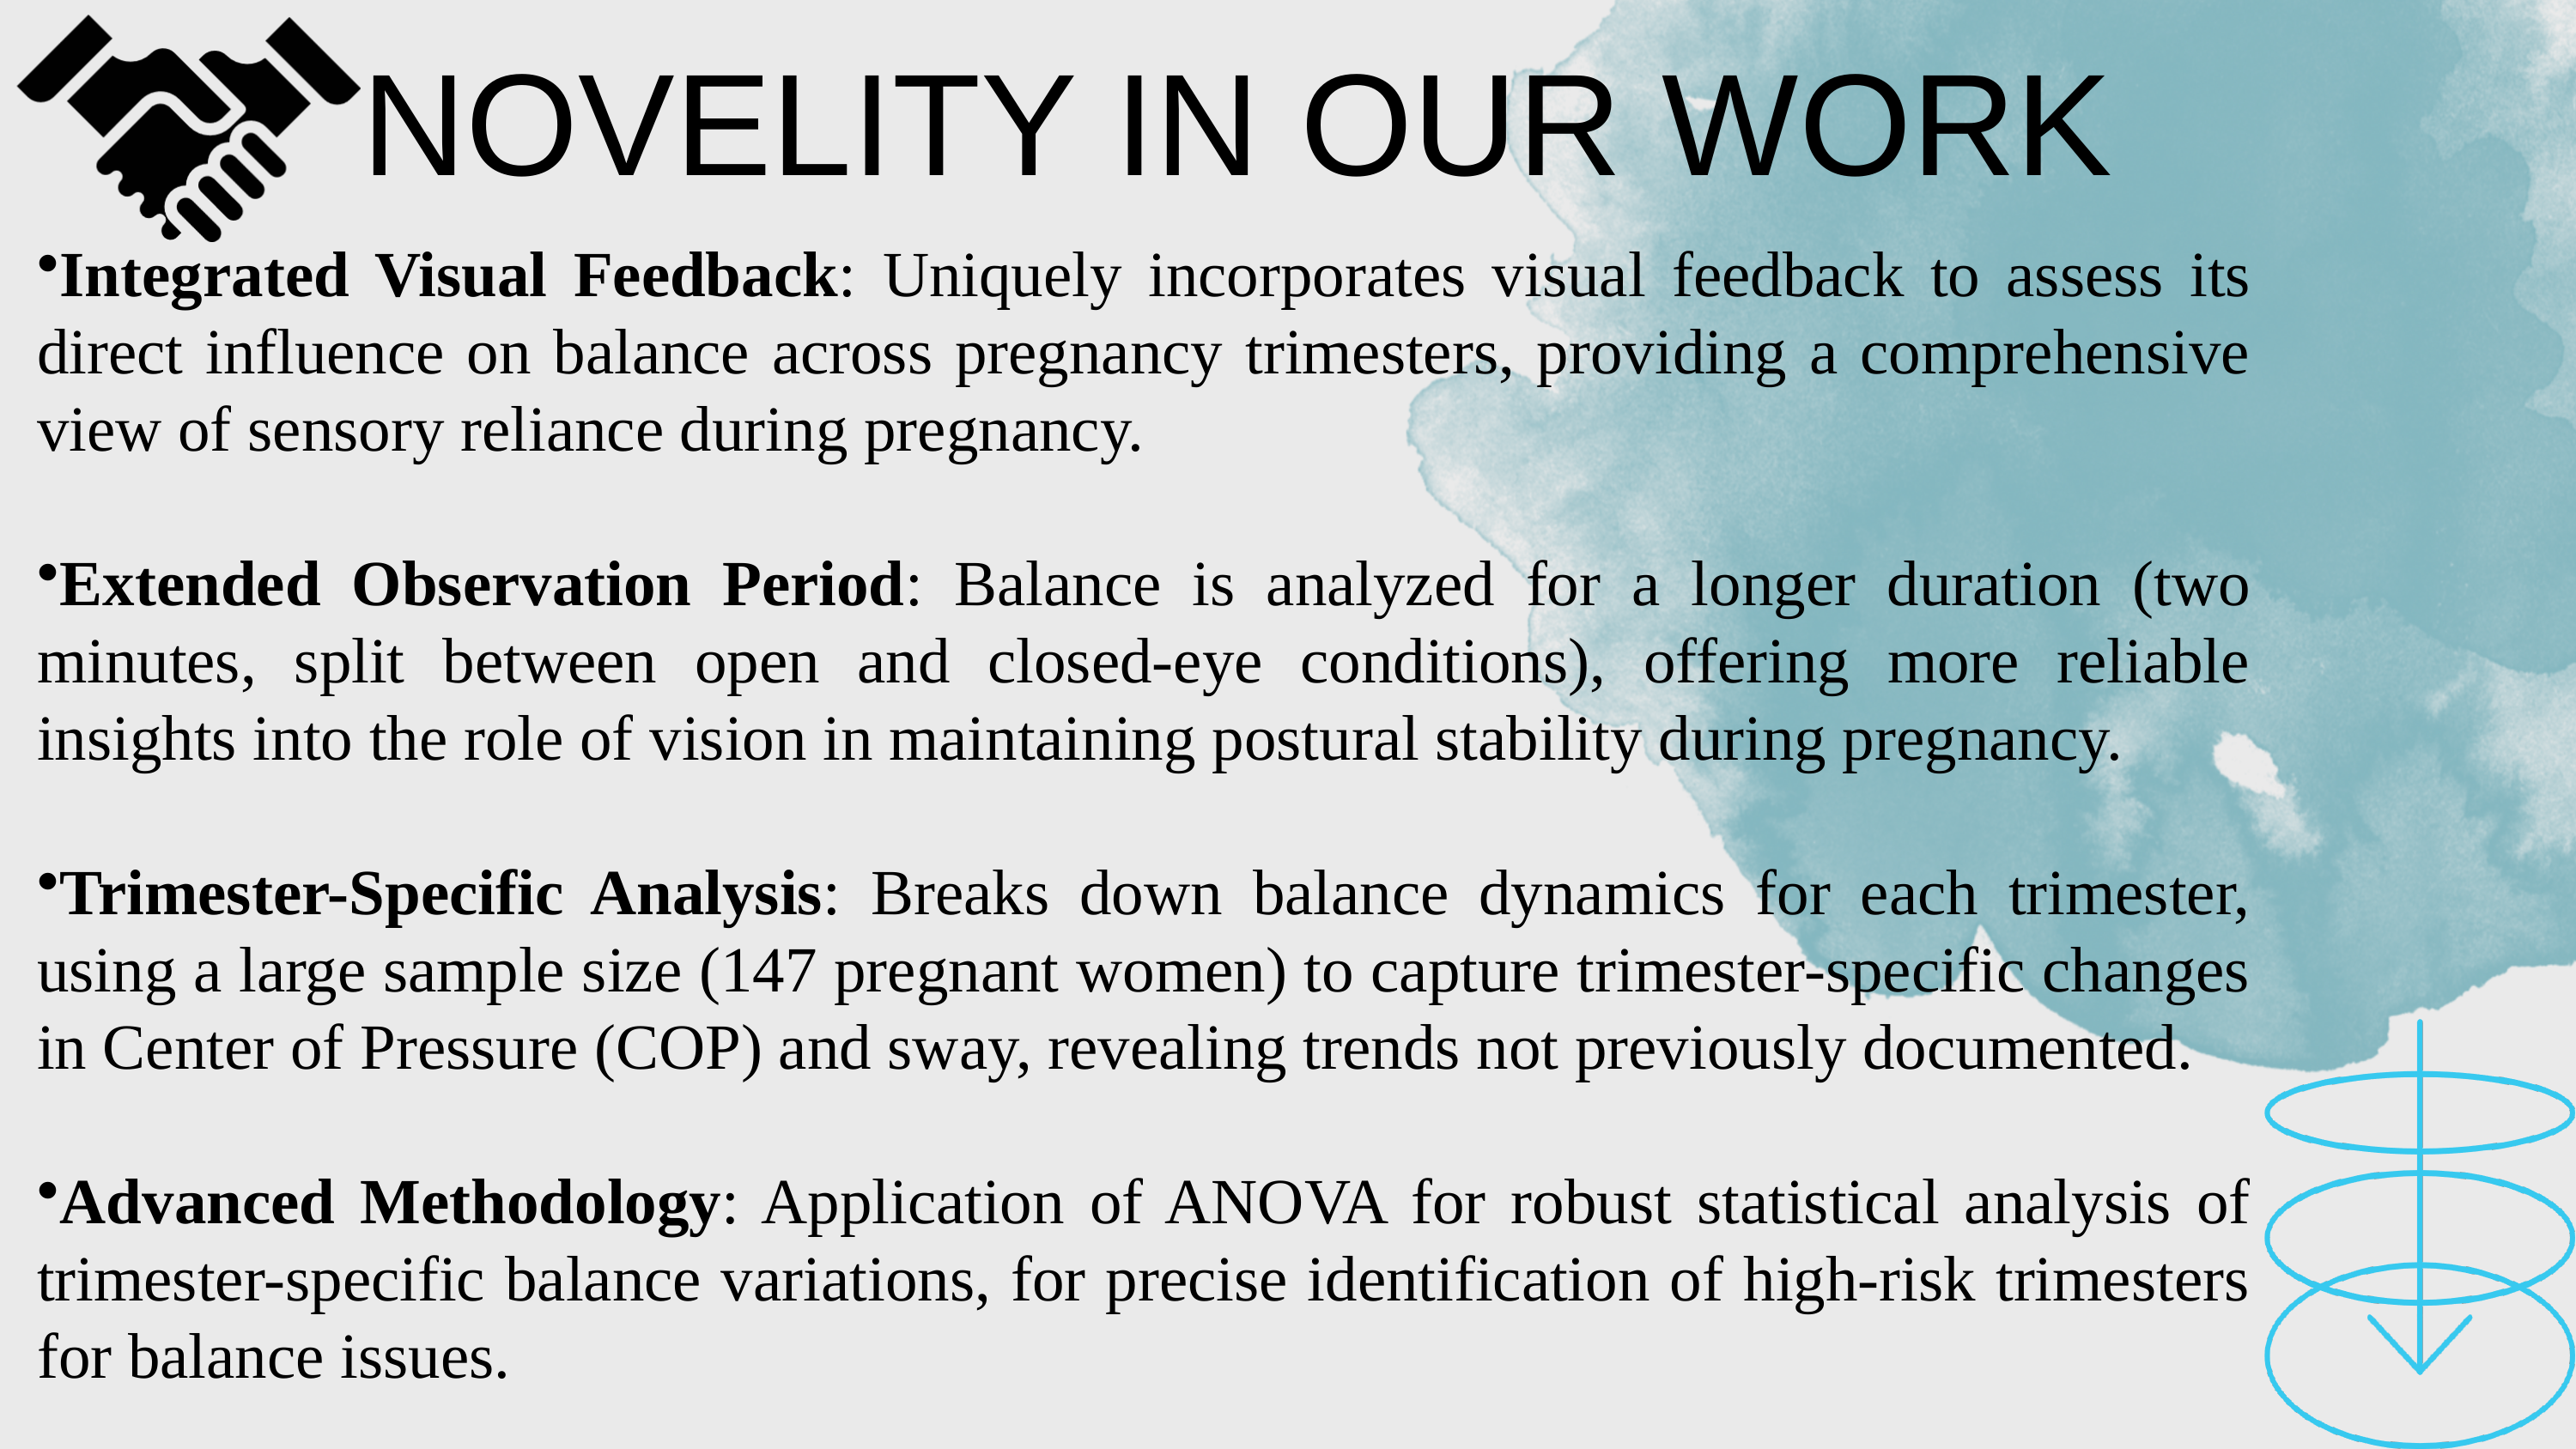

NOVELITY IN OUR WORK
Integrated Visual Feedback: Uniquely incorporates visual feedback to assess its direct influence on balance across pregnancy trimesters, providing a comprehensive view of sensory reliance during pregnancy.

Extended Observation Period: Balance is analyzed for a longer duration (two minutes, split between open and closed-eye conditions), offering more reliable insights into the role of vision in maintaining postural stability during pregnancy.

Trimester-Specific Analysis: Breaks down balance dynamics for each trimester, using a large sample size (147 pregnant women) to capture trimester-specific changes in Center of Pressure (COP) and sway, revealing trends not previously documented.

Advanced Methodology: Application of ANOVA for robust statistical analysis of trimester-specific balance variations, for precise identification of high-risk trimesters for balance issues.